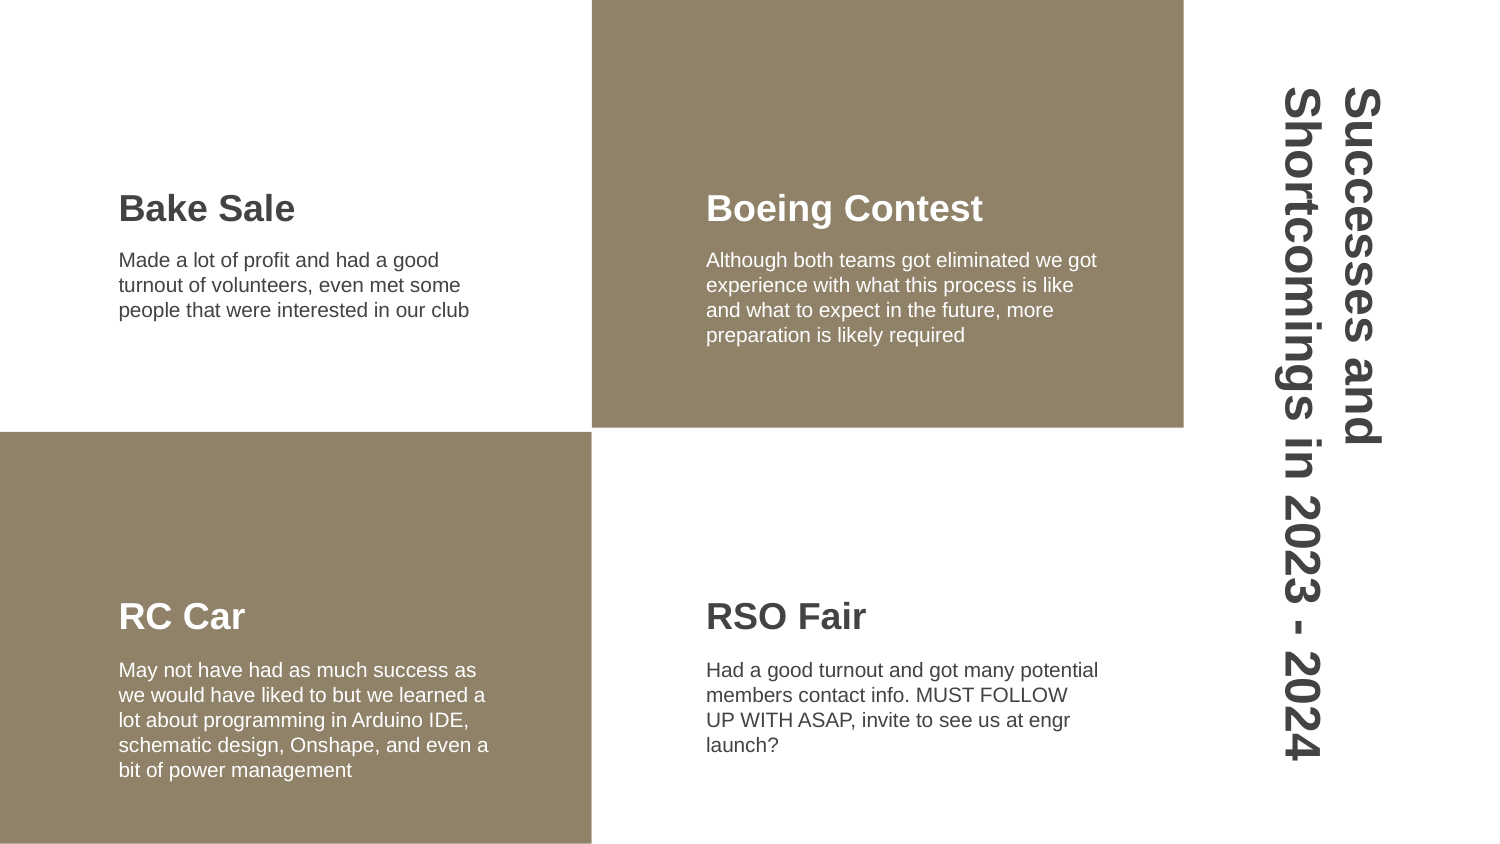

# Bake Sale
Boeing Contest
Made a lot of profit and had a good turnout of volunteers, even met some people that were interested in our club
Although both teams got eliminated we got experience with what this process is like and what to expect in the future, more preparation is likely required
Successes and Shortcomings in 2023 - 2024

RC Car
RSO Fair
May not have had as much success as we would have liked to but we learned a lot about programming in Arduino IDE, schematic design, Onshape, and even a bit of power management

Had a good turnout and got many potential members contact info. MUST FOLLOW UP WITH ASAP, invite to see us at engr launch?